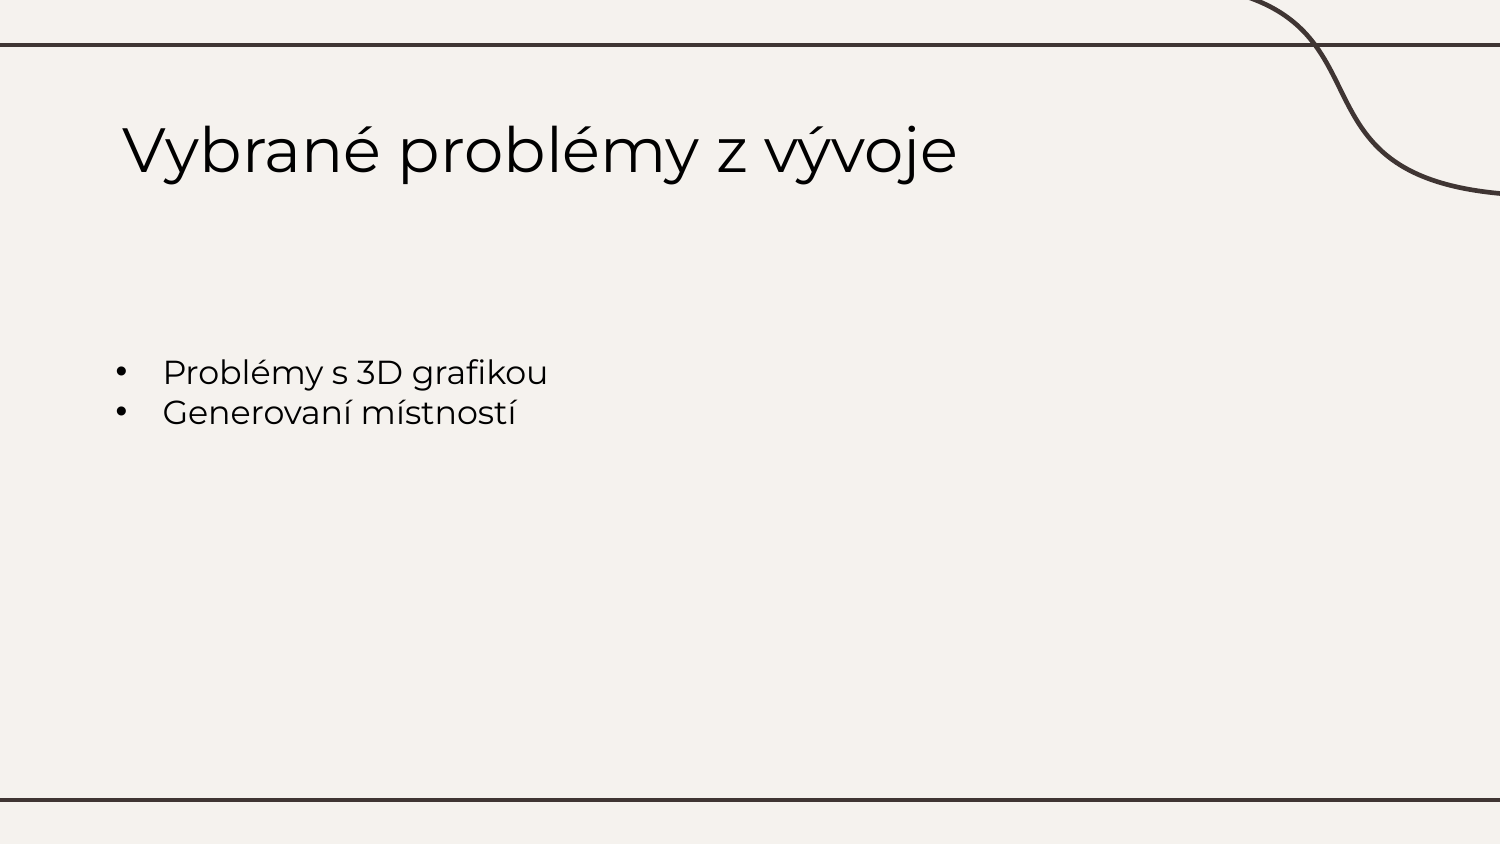

# Vybrané problémy z vývoje
Problémy s 3D grafikou
Generovaní místností